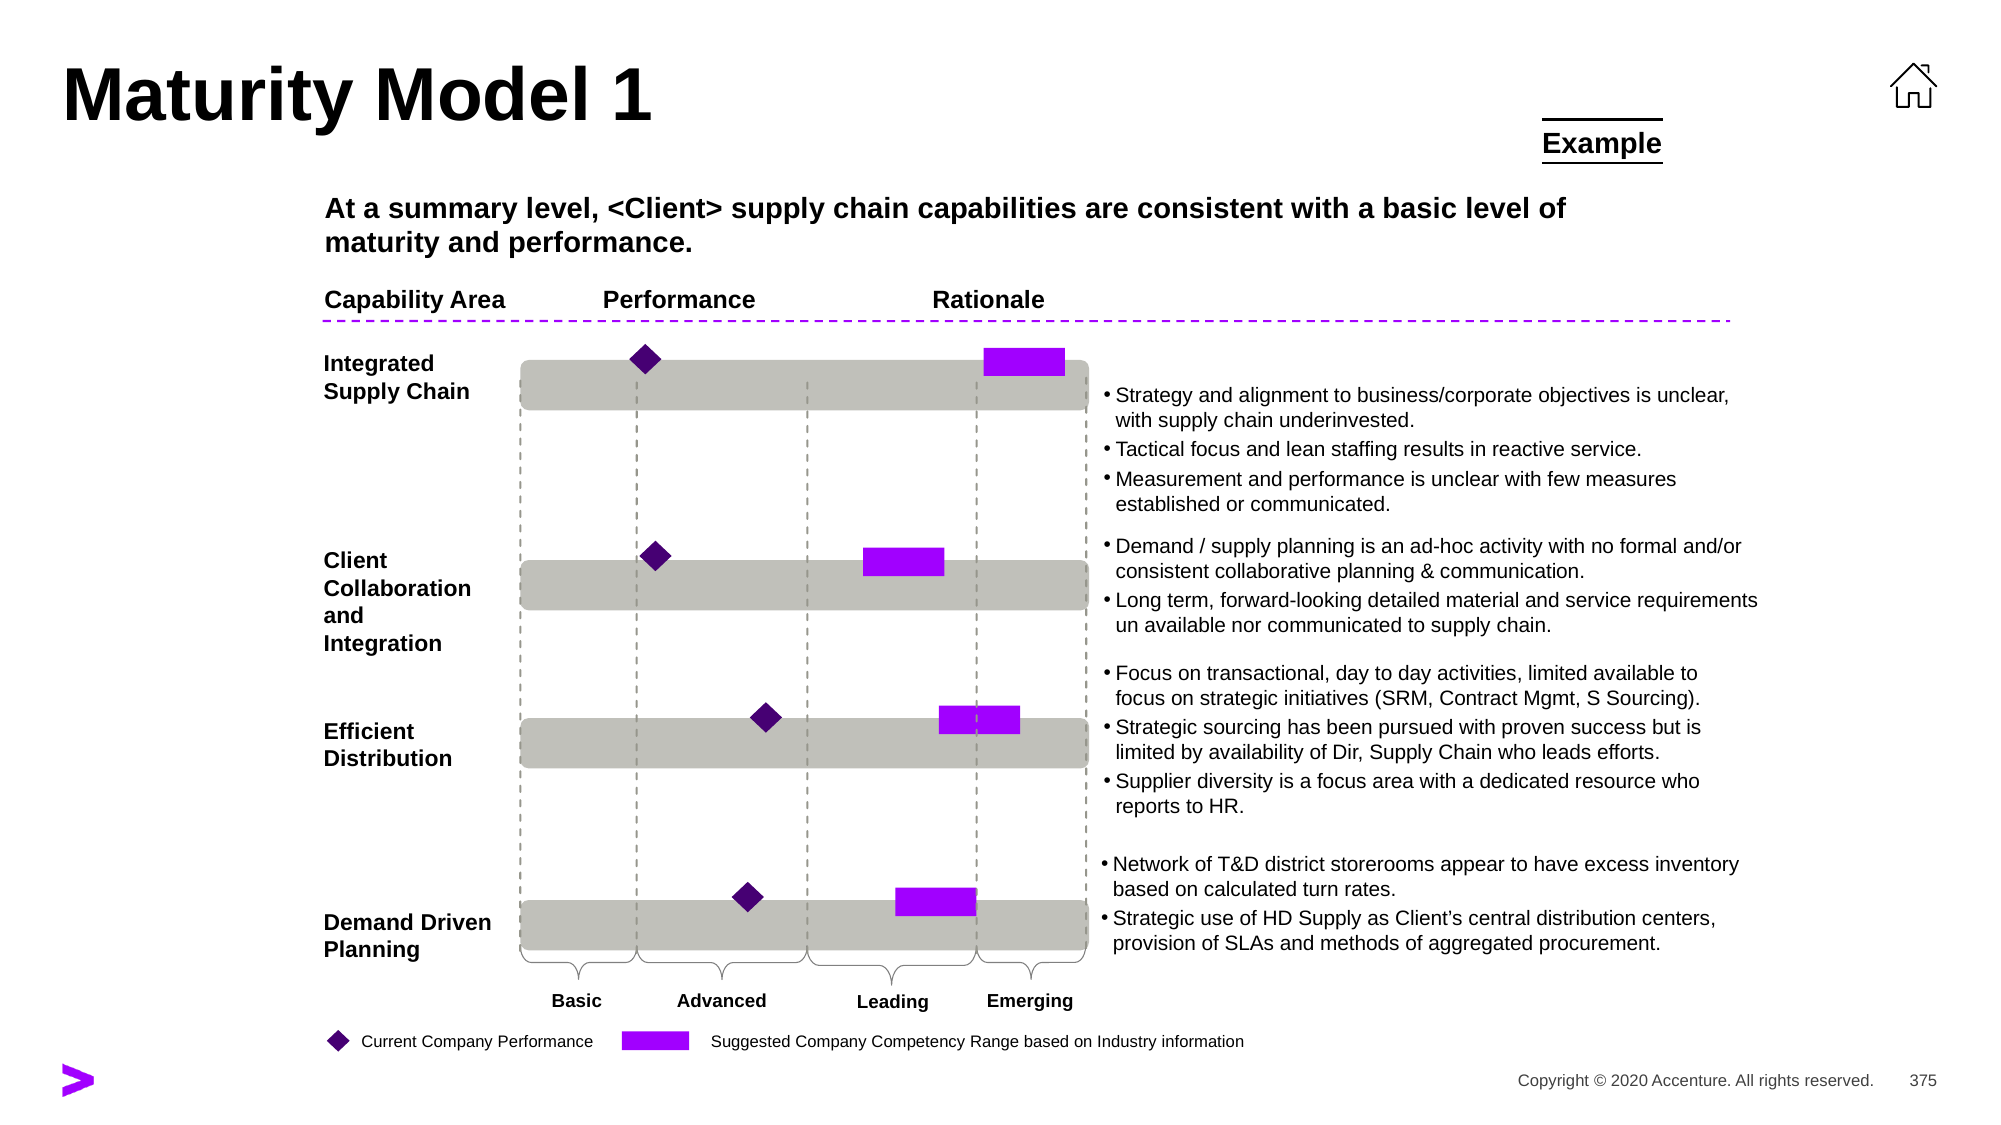

# Maturity Model 1

Example
At a summary level, <Client> supply chain capabilities are consistent with a basic level of maturity and performance.
Capability Area
Performance
Rationale

Integrated Supply Chain

Strategy and alignment to business/corporate objectives is unclear, with supply chain underinvested.
Tactical focus and lean staffing results in reactive service.
Measurement and performance is unclear with few measures established or communicated.
Demand / supply planning is an ad-hoc activity with no formal and/or consistent collaborative planning & communication.
Long term, forward-looking detailed material and service requirements un available nor communicated to supply chain.

Client Collaboration and Integration

Focus on transactional, day to day activities, limited available to   focus on strategic initiatives (SRM, Contract Mgmt, S Sourcing).
Strategic sourcing has been pursued with proven success but is limited by availability of Dir, Supply Chain who leads efforts.
Supplier diversity is a focus area with a dedicated resource who reports to HR.

Efficient Distribution

Network of T&D district storerooms appear to have excess inventory based on calculated turn rates.
Strategic use of HD Supply as Client’s central distribution centers, provision of SLAs and methods of aggregated procurement.

Demand Driven Planning

Basic
Emerging
Advanced
Leading
Current Company Performance
Suggested Company Competency Range based on Industry information